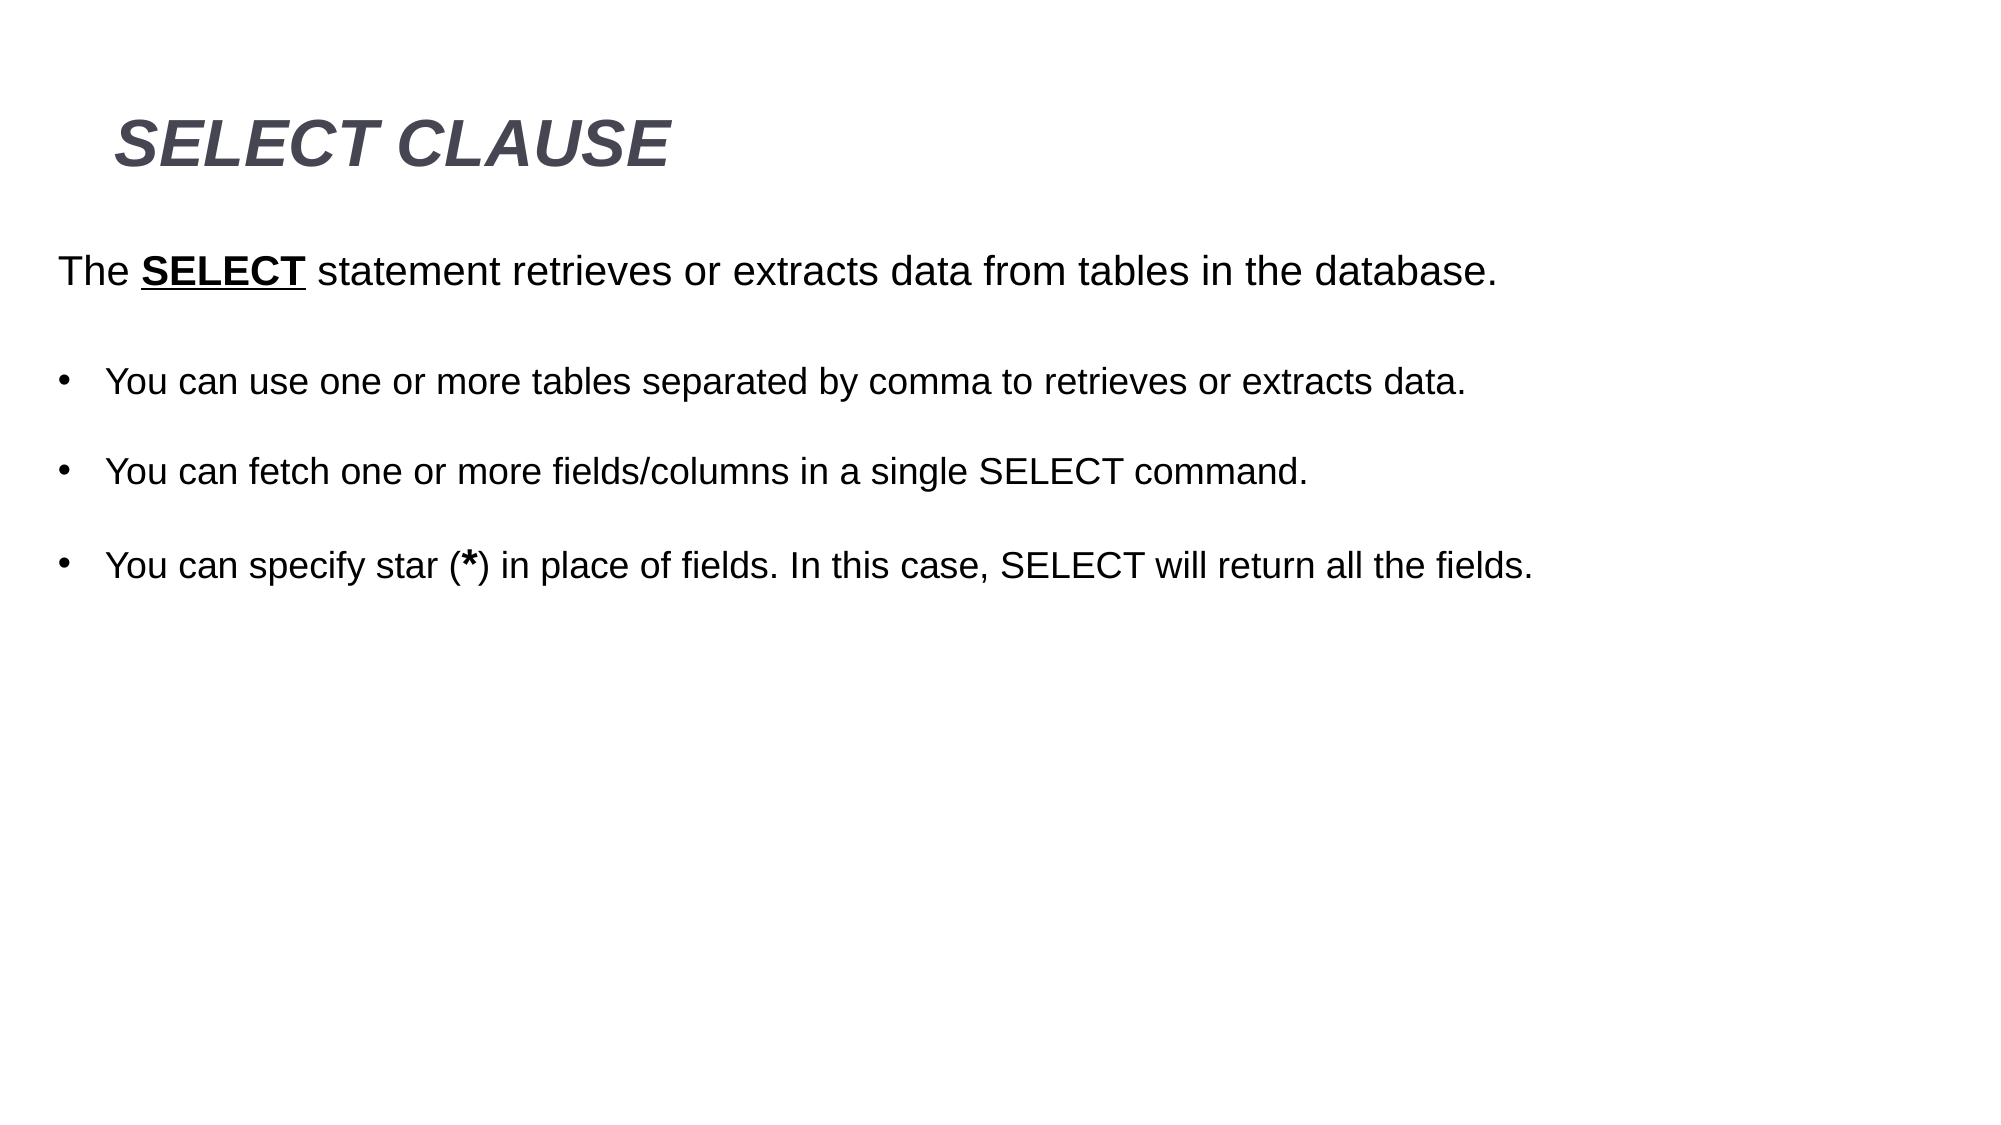

# SELECT CLAUSE
The SELECT statement retrieves or extracts data from tables in the database.
You can use one or more tables separated by comma to retrieves or extracts data.

You can fetch one or more fields/columns in a single SELECT command.

You can specify star (*) in place of fields. In this case, SELECT will return all the fields.